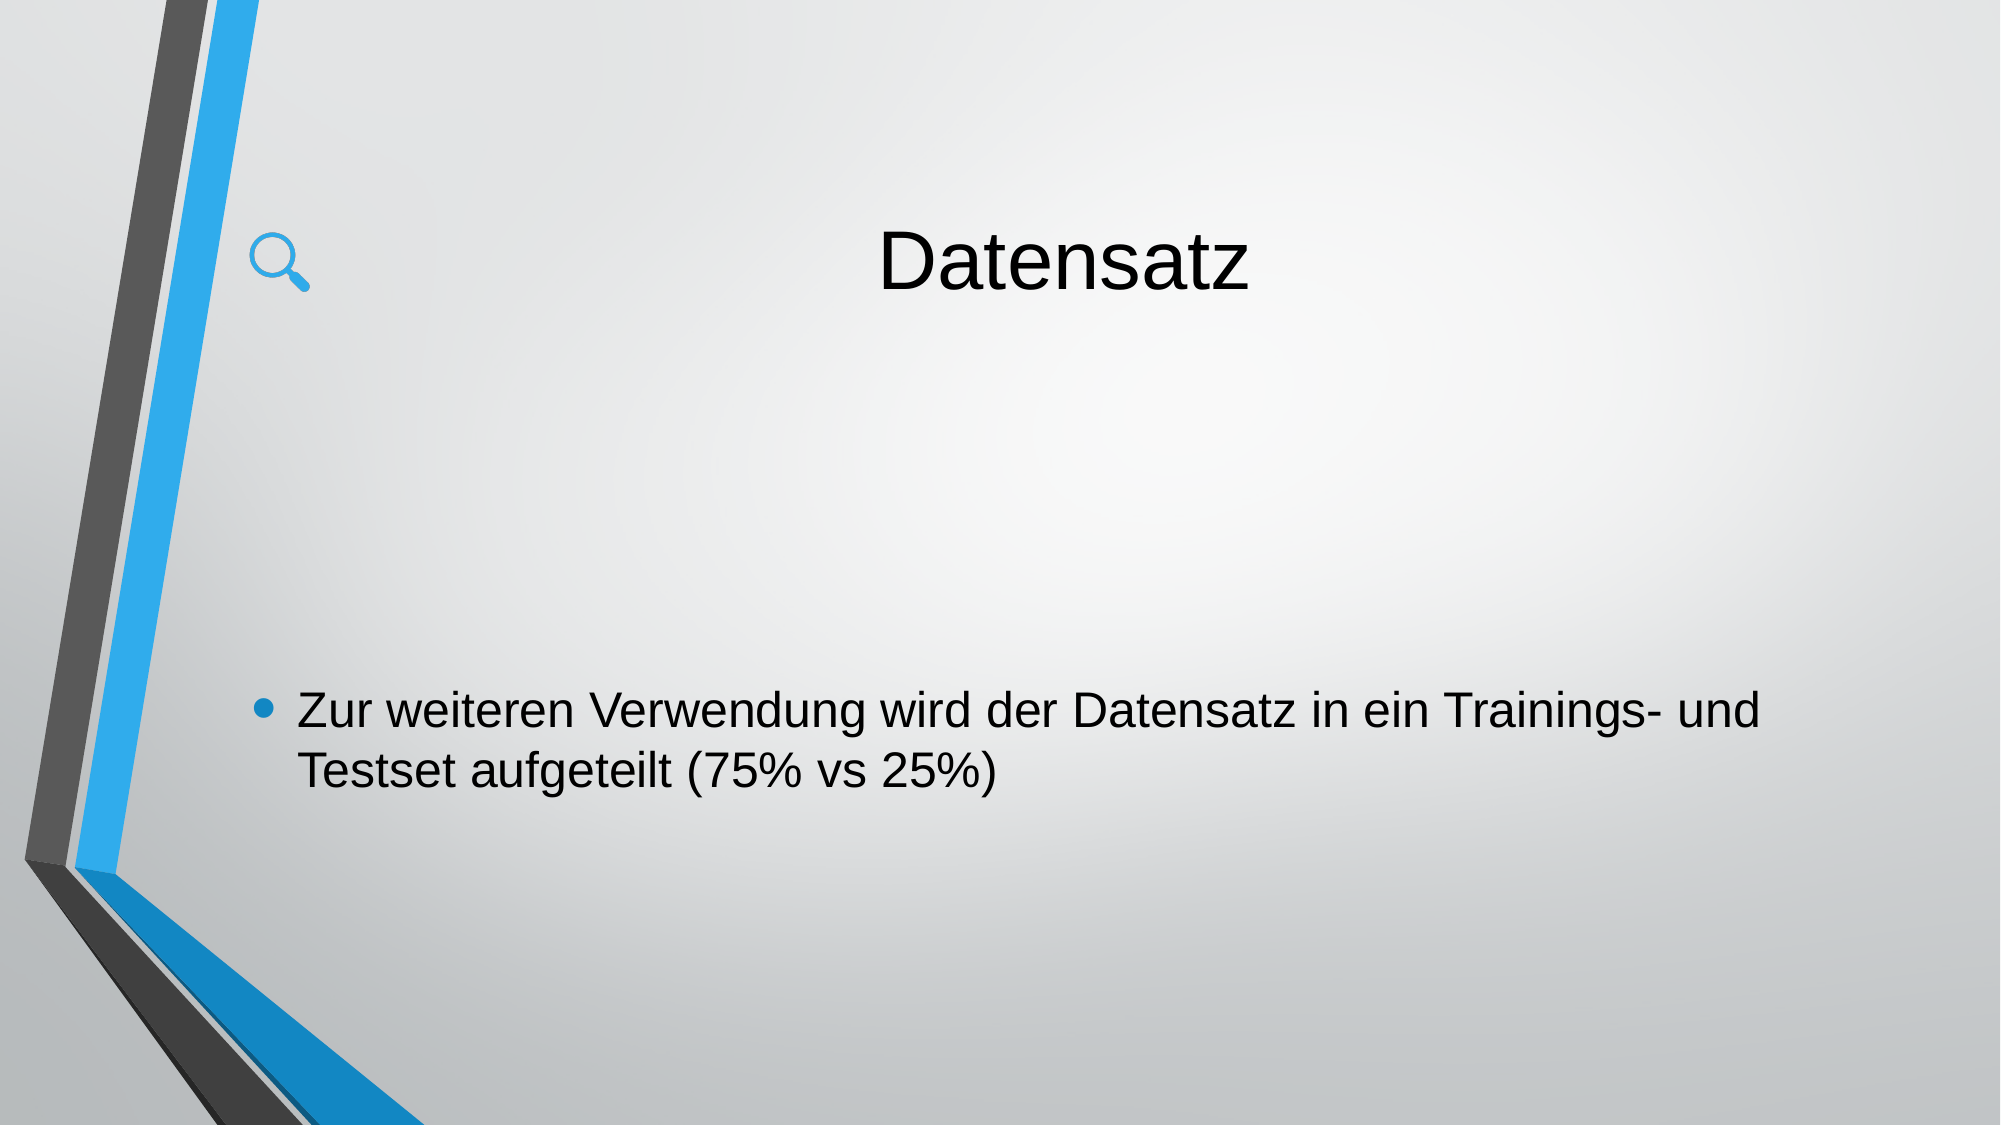

# Datensatz

Zur weiteren Verwendung wird der Datensatz in ein Trainings- und Testset aufgeteilt (75% vs 25%)